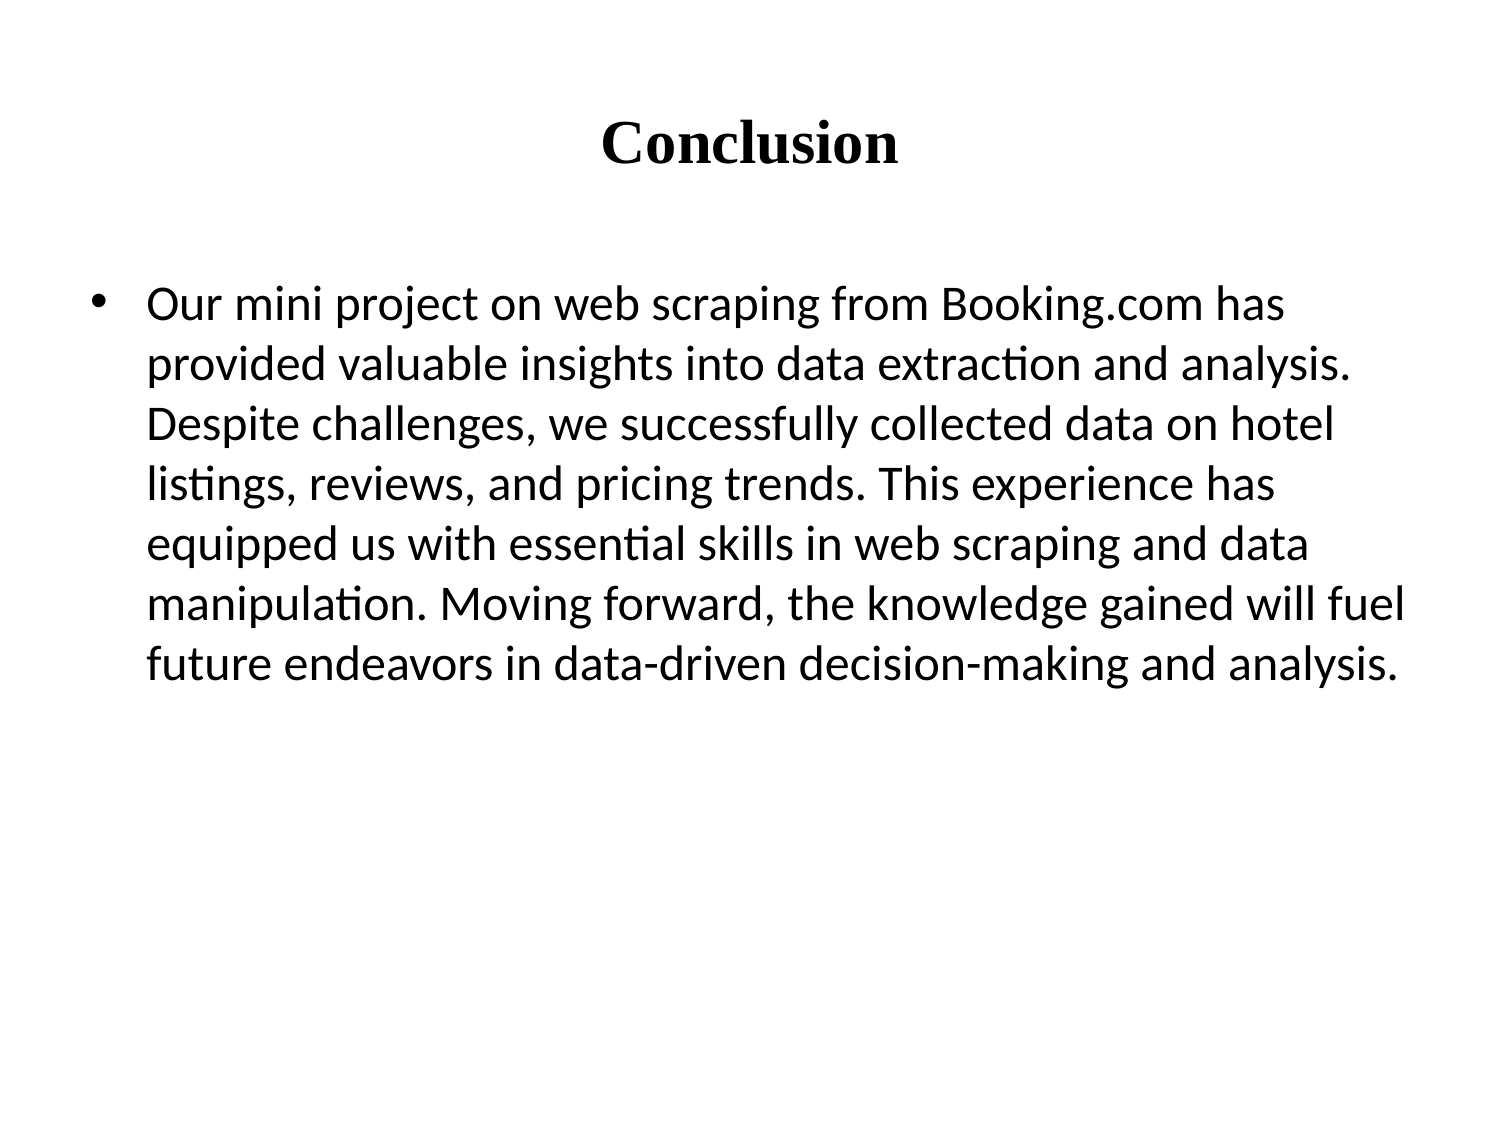

# Conclusion
Our mini project on web scraping from Booking.com has provided valuable insights into data extraction and analysis. Despite challenges, we successfully collected data on hotel listings, reviews, and pricing trends. This experience has equipped us with essential skills in web scraping and data manipulation. Moving forward, the knowledge gained will fuel future endeavors in data-driven decision-making and analysis.